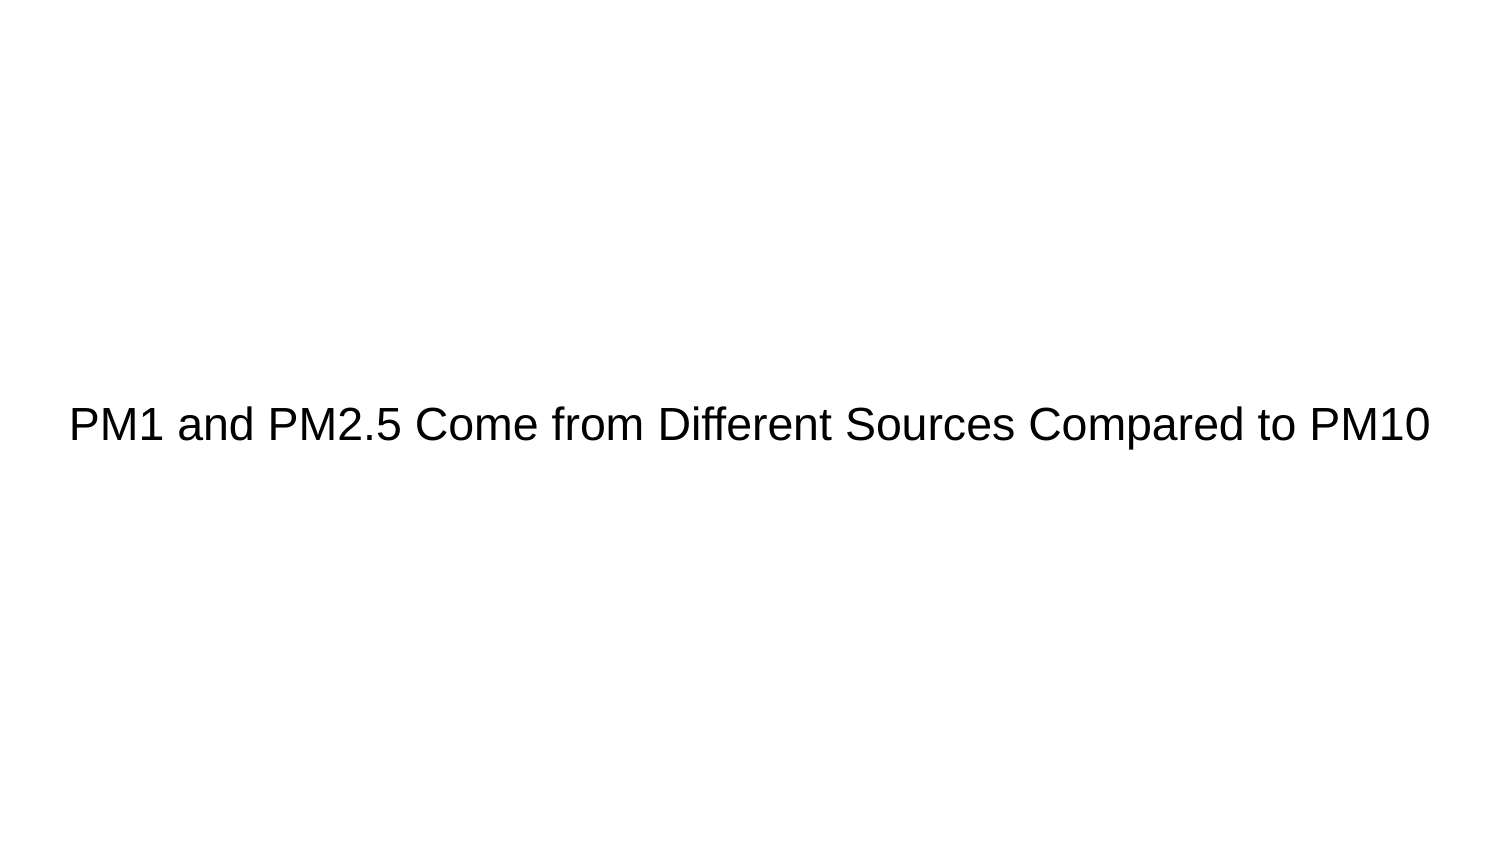

# PM1 and PM2.5 Come from Different Sources Compared to PM10